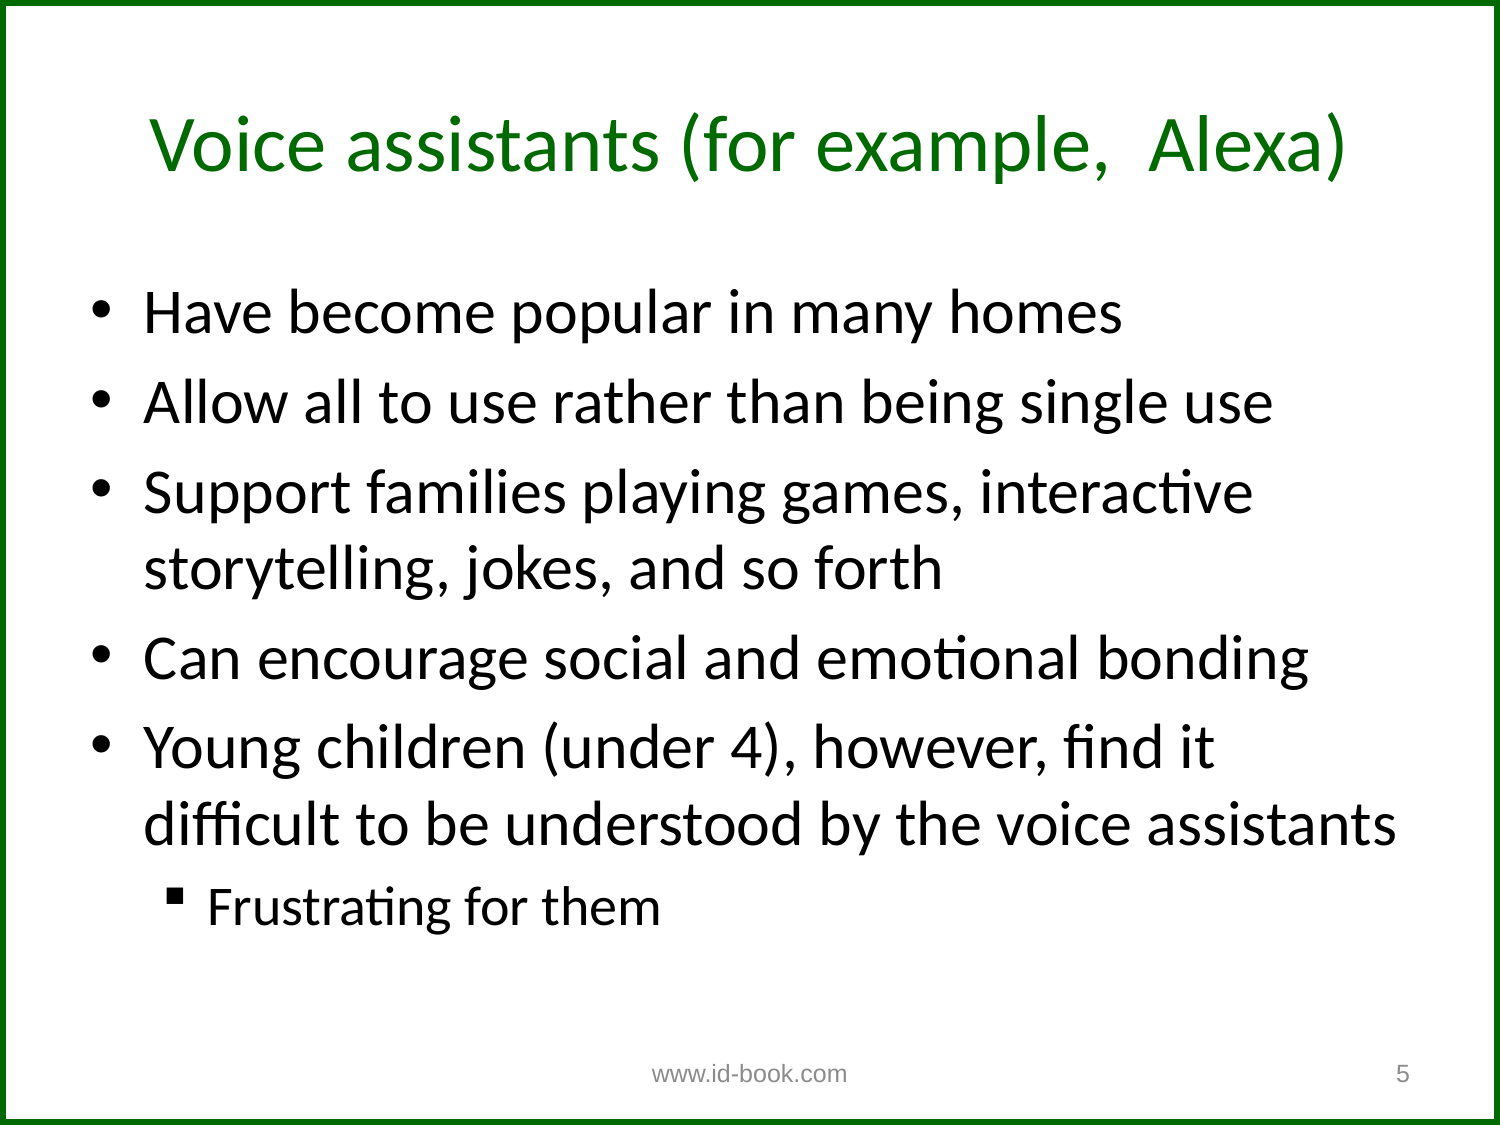

# Voice assistants (for example,  Alexa)
Have become popular in many homes
Allow all to use rather than being single use
Support families playing games, interactive storytelling, jokes, and so forth
Can encourage social and emotional bonding
Young children (under 4), however, find it difficult to be understood by the voice assistants
Frustrating for them
www.id-book.com
5